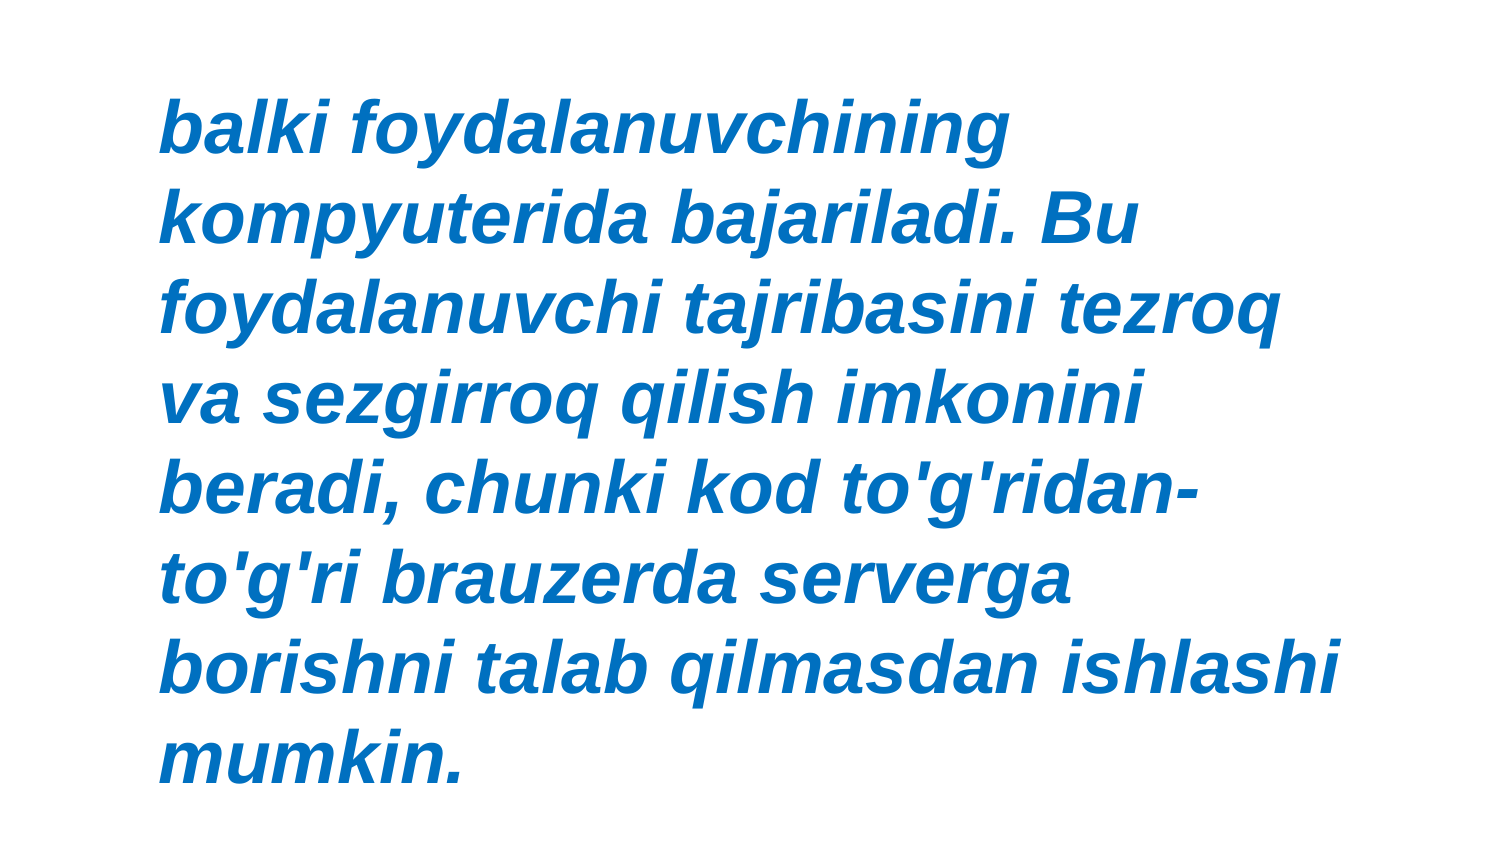

balki foydalanuvchining kompyuterida bajariladi. Bu foydalanuvchi tajribasini tezroq va sezgirroq qilish imkonini beradi, chunki kod to'g'ridan-to'g'ri brauzerda serverga borishni talab qilmasdan ishlashi mumkin.